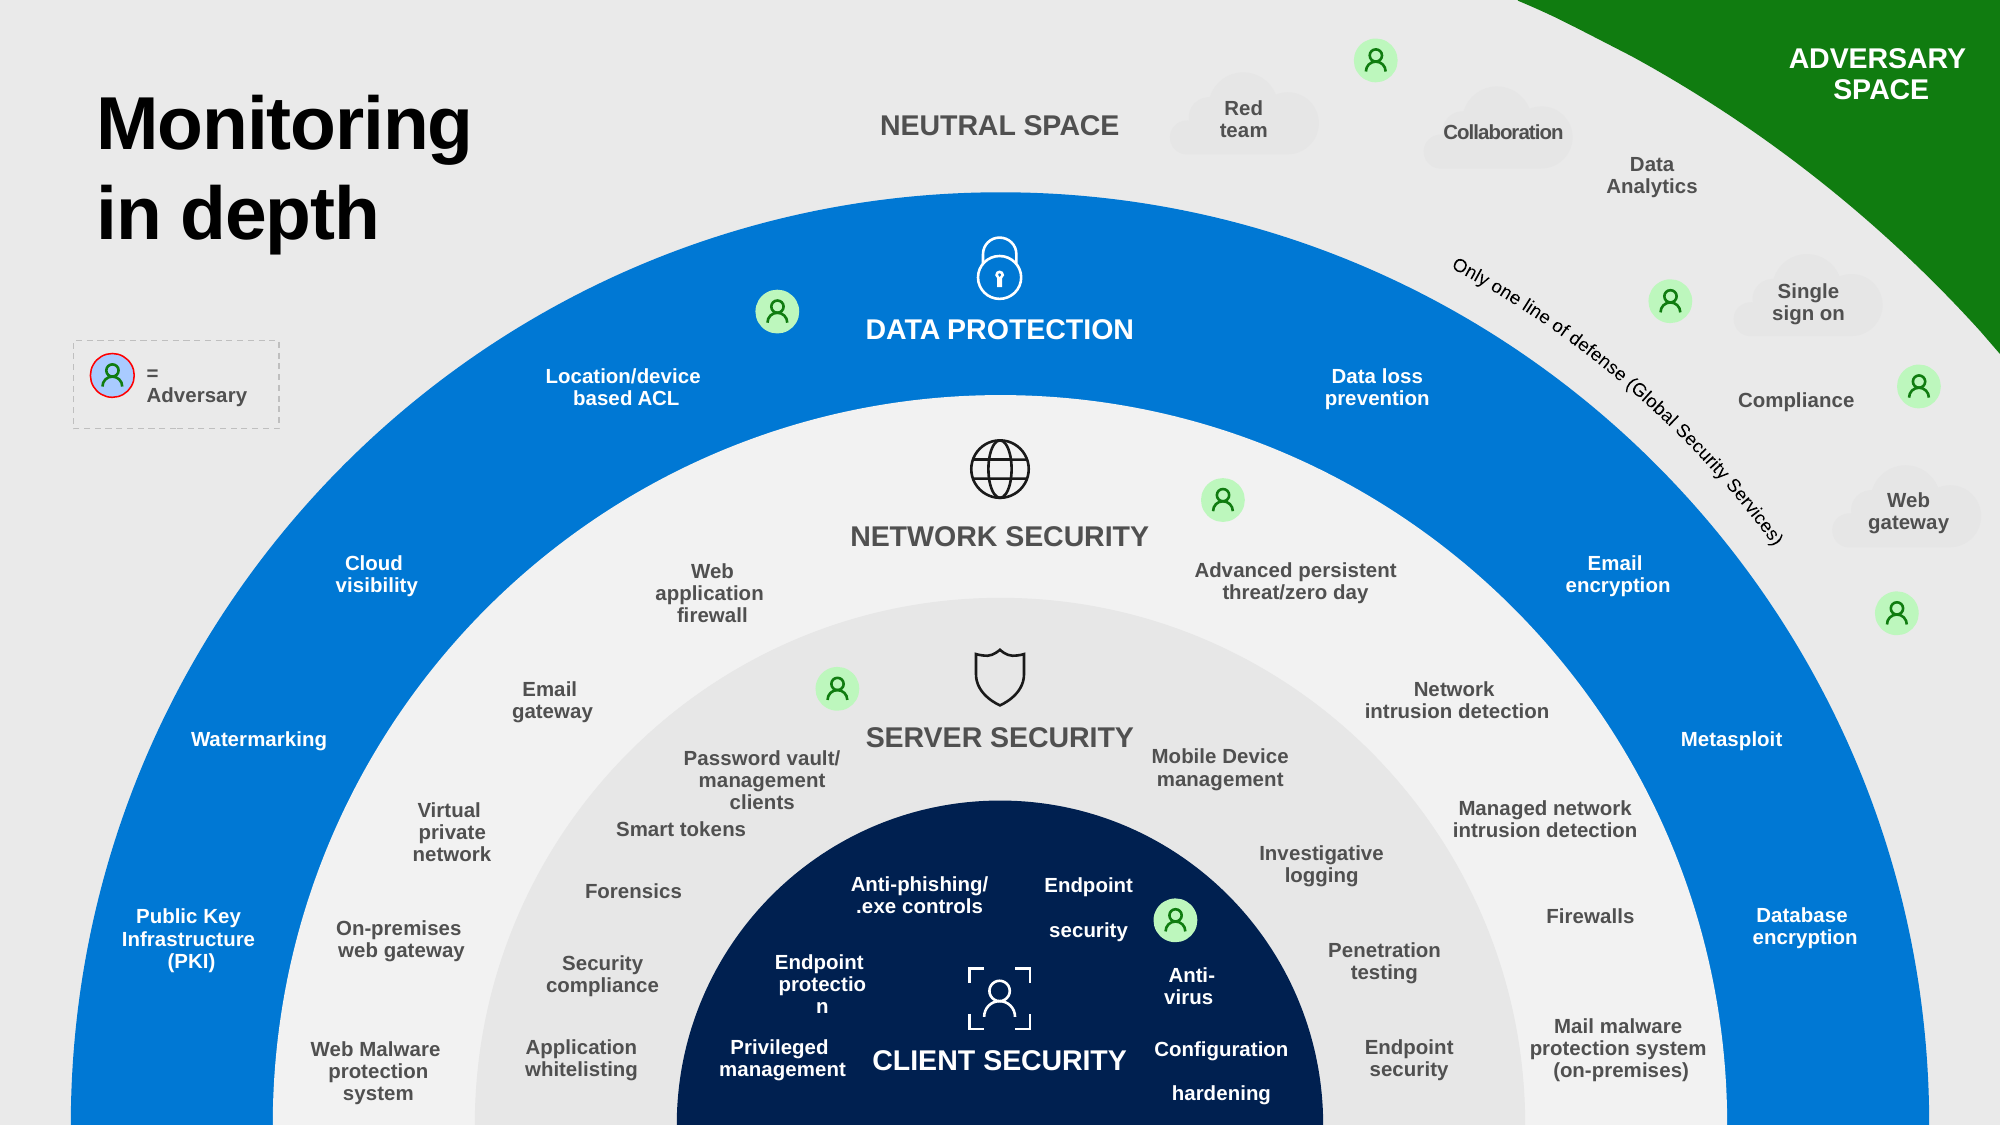

ADVERSARY
SPACE

NEUTRAL SPACE
Collaboration
Data
Analytics
Single
sign on

Only one line of defense (Global Security Services)
= Adversary

Compliance
Web
gateway

Red
team
# Monitoring in depth

DATA PROTECTION
Location/device
based ACL
Data loss
prevention
Cloud
visibility
Email
encryption
Watermarking
Metasploit
Public Key
Infrastructure
(PKI)
Database
encryption

NETWORK SECURITY
Web application
firewall
Advanced persistent threat/zero day
Network
intrusion detection
Email
gateway
Managed network intrusion detection
Virtual
private network
Firewalls
On-premises
web gateway
Mail malware
protection system
(on-premises)
Web Malware
protection system

SERVER SECURITY
Password vault/
management clients
Mobile Device management
Smart tokens
Investigative logging
Forensics
Penetration testing
Security compliance
Application whitelisting
Endpoint security

Anti-phishing/
.exe controls
Endpoint
security

Endpoint
protection
Anti-virus

Privileged
management
Configuration
hardening
CLIENT SECURITY